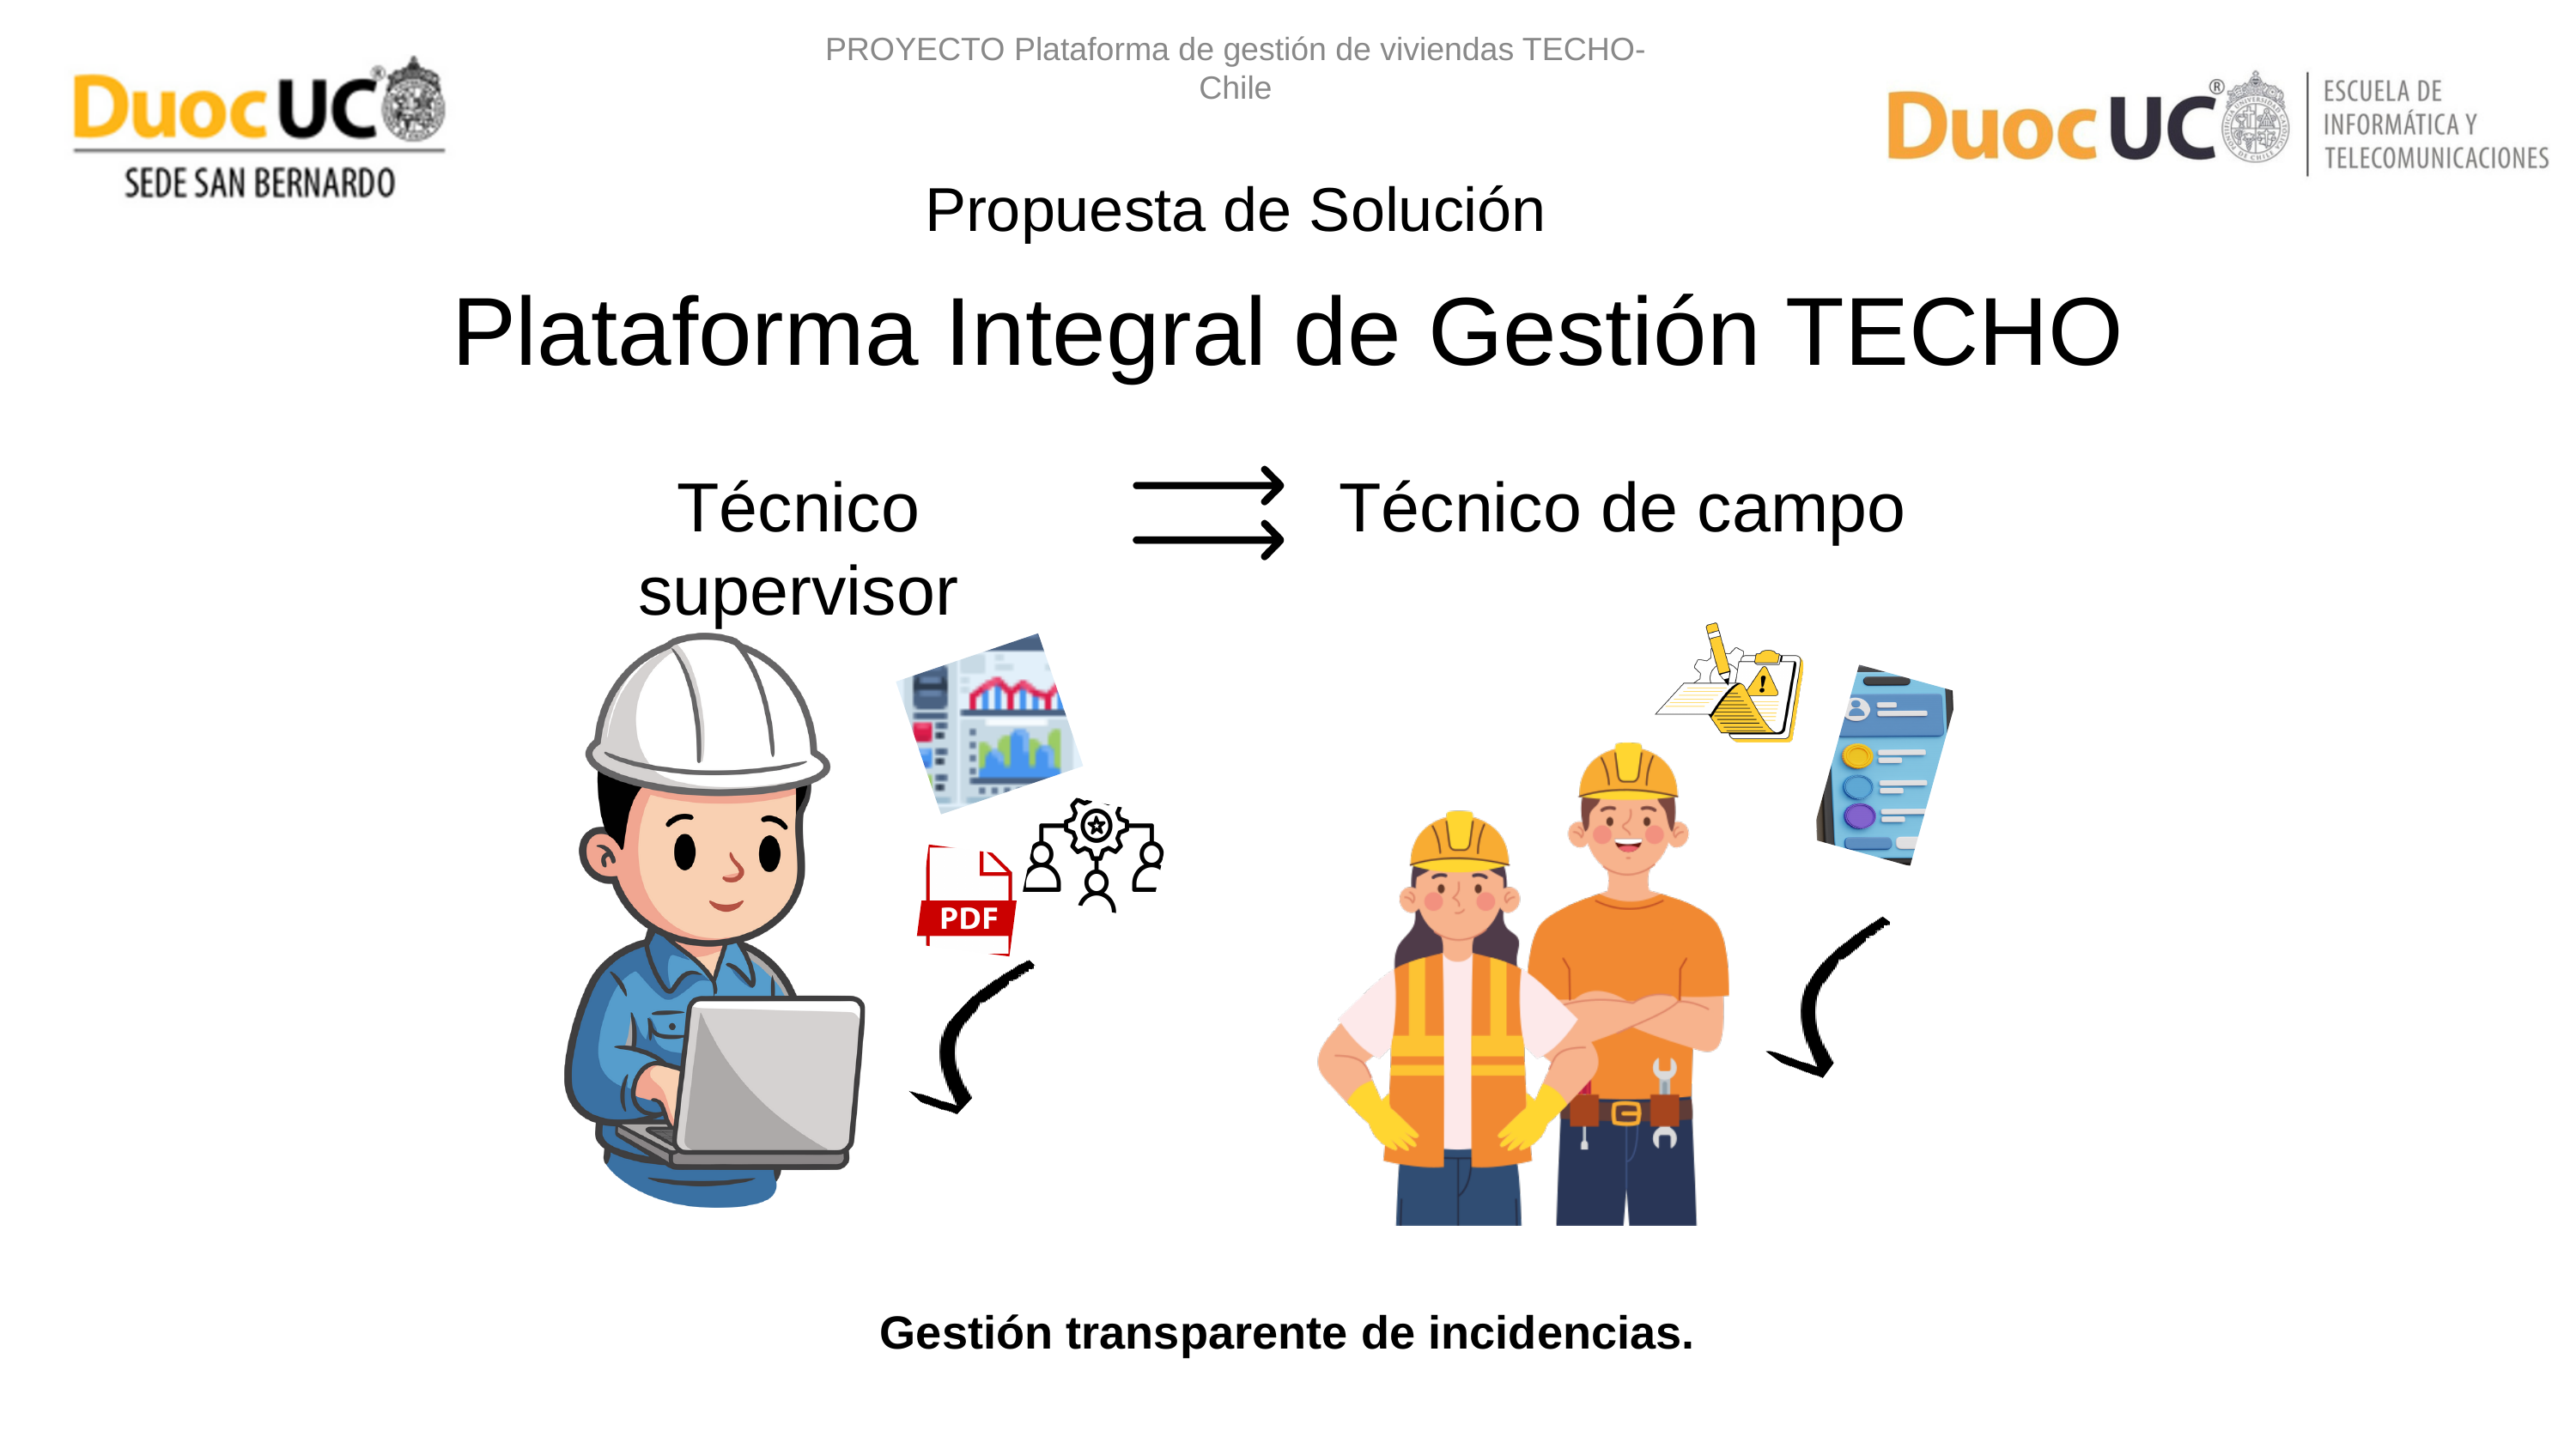

PROYECTO Plataforma de gestión de viviendas TECHO- Chile

Propuesta de Solución
Plataforma Integral de Gestión TECHO
Técnico supervisor
Técnico de campo

Gestión transparente de incidencias.